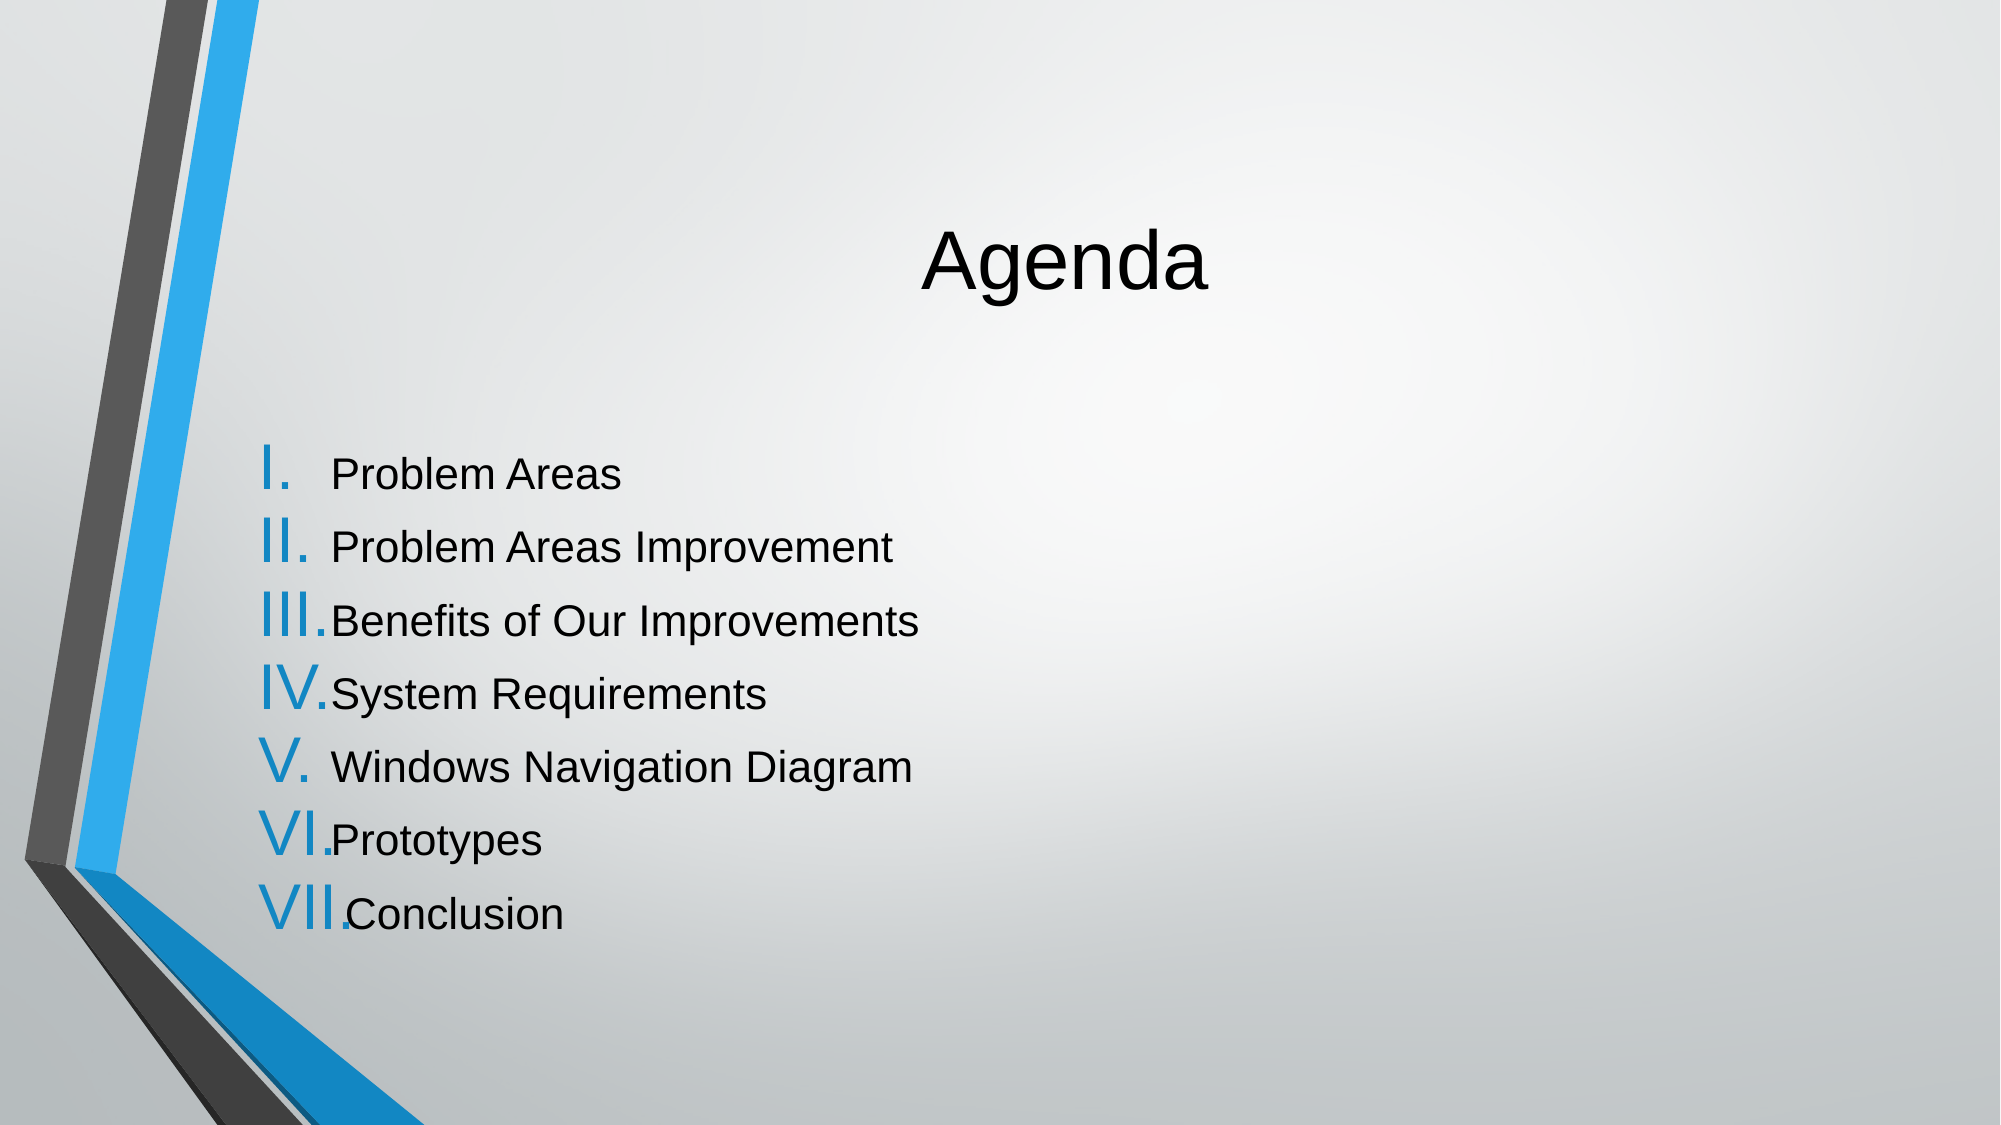

# Agenda
Problem Areas
Problem Areas Improvement
Benefits of Our Improvements
System Requirements
Windows Navigation Diagram
Prototypes
Conclusion